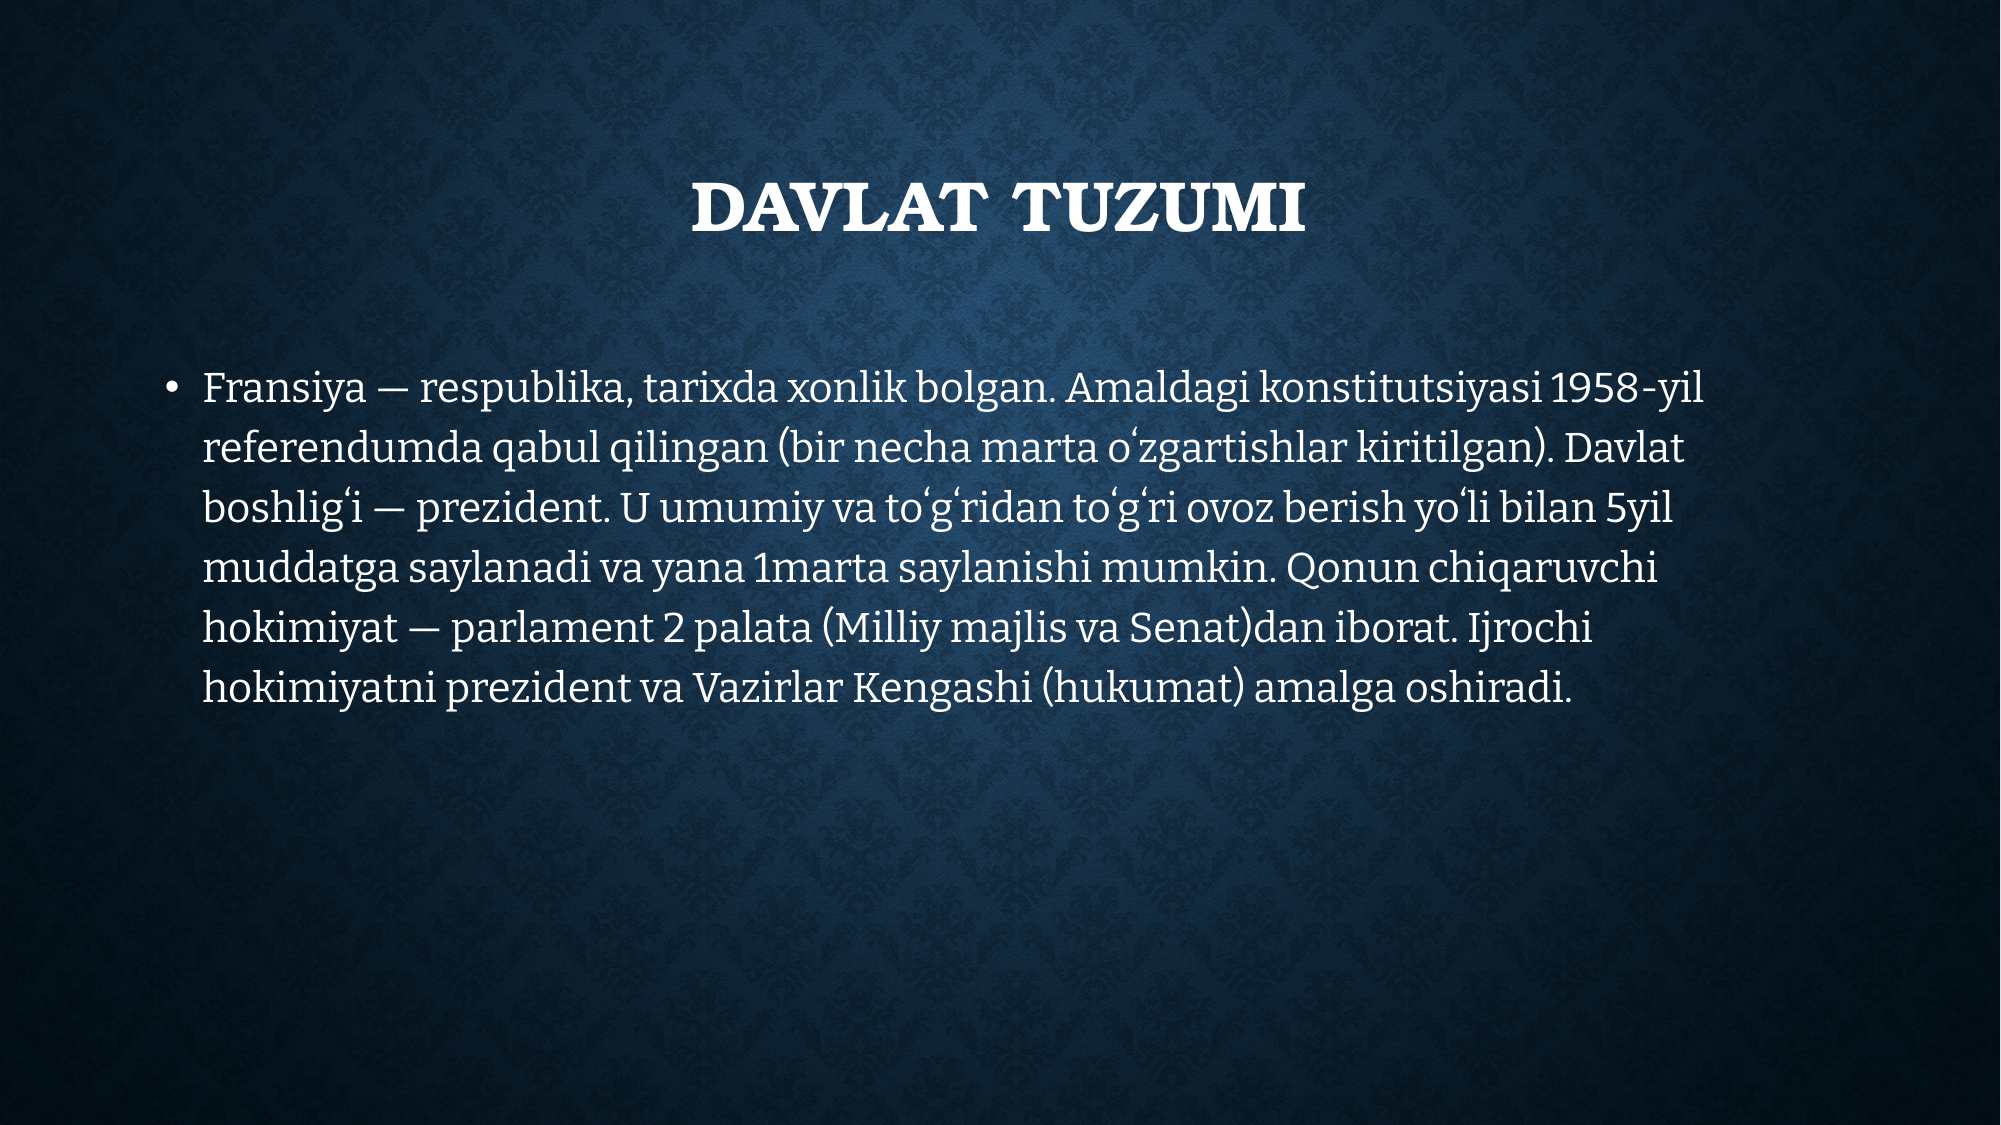

# Davlat tuzumi
Fransiya — respublika, tarixda xonlik bolgan. Amaldagi konstitutsiyasi 1958-yil referendumda qabul qilingan (bir necha marta oʻzgartishlar kiritilgan). Davlat boshligʻi — prezident. U umumiy va toʻgʻridan toʻgʻri ovoz berish yoʻli bilan 5yil muddatga saylanadi va yana 1marta saylanishi mumkin. Qonun chiqaruvchi hokimiyat — parlament 2 palata (Milliy majlis va Senat)dan iborat. Ijrochi hokimiyatni prezident va Vazirlar Kengashi (hukumat) amalga oshiradi.